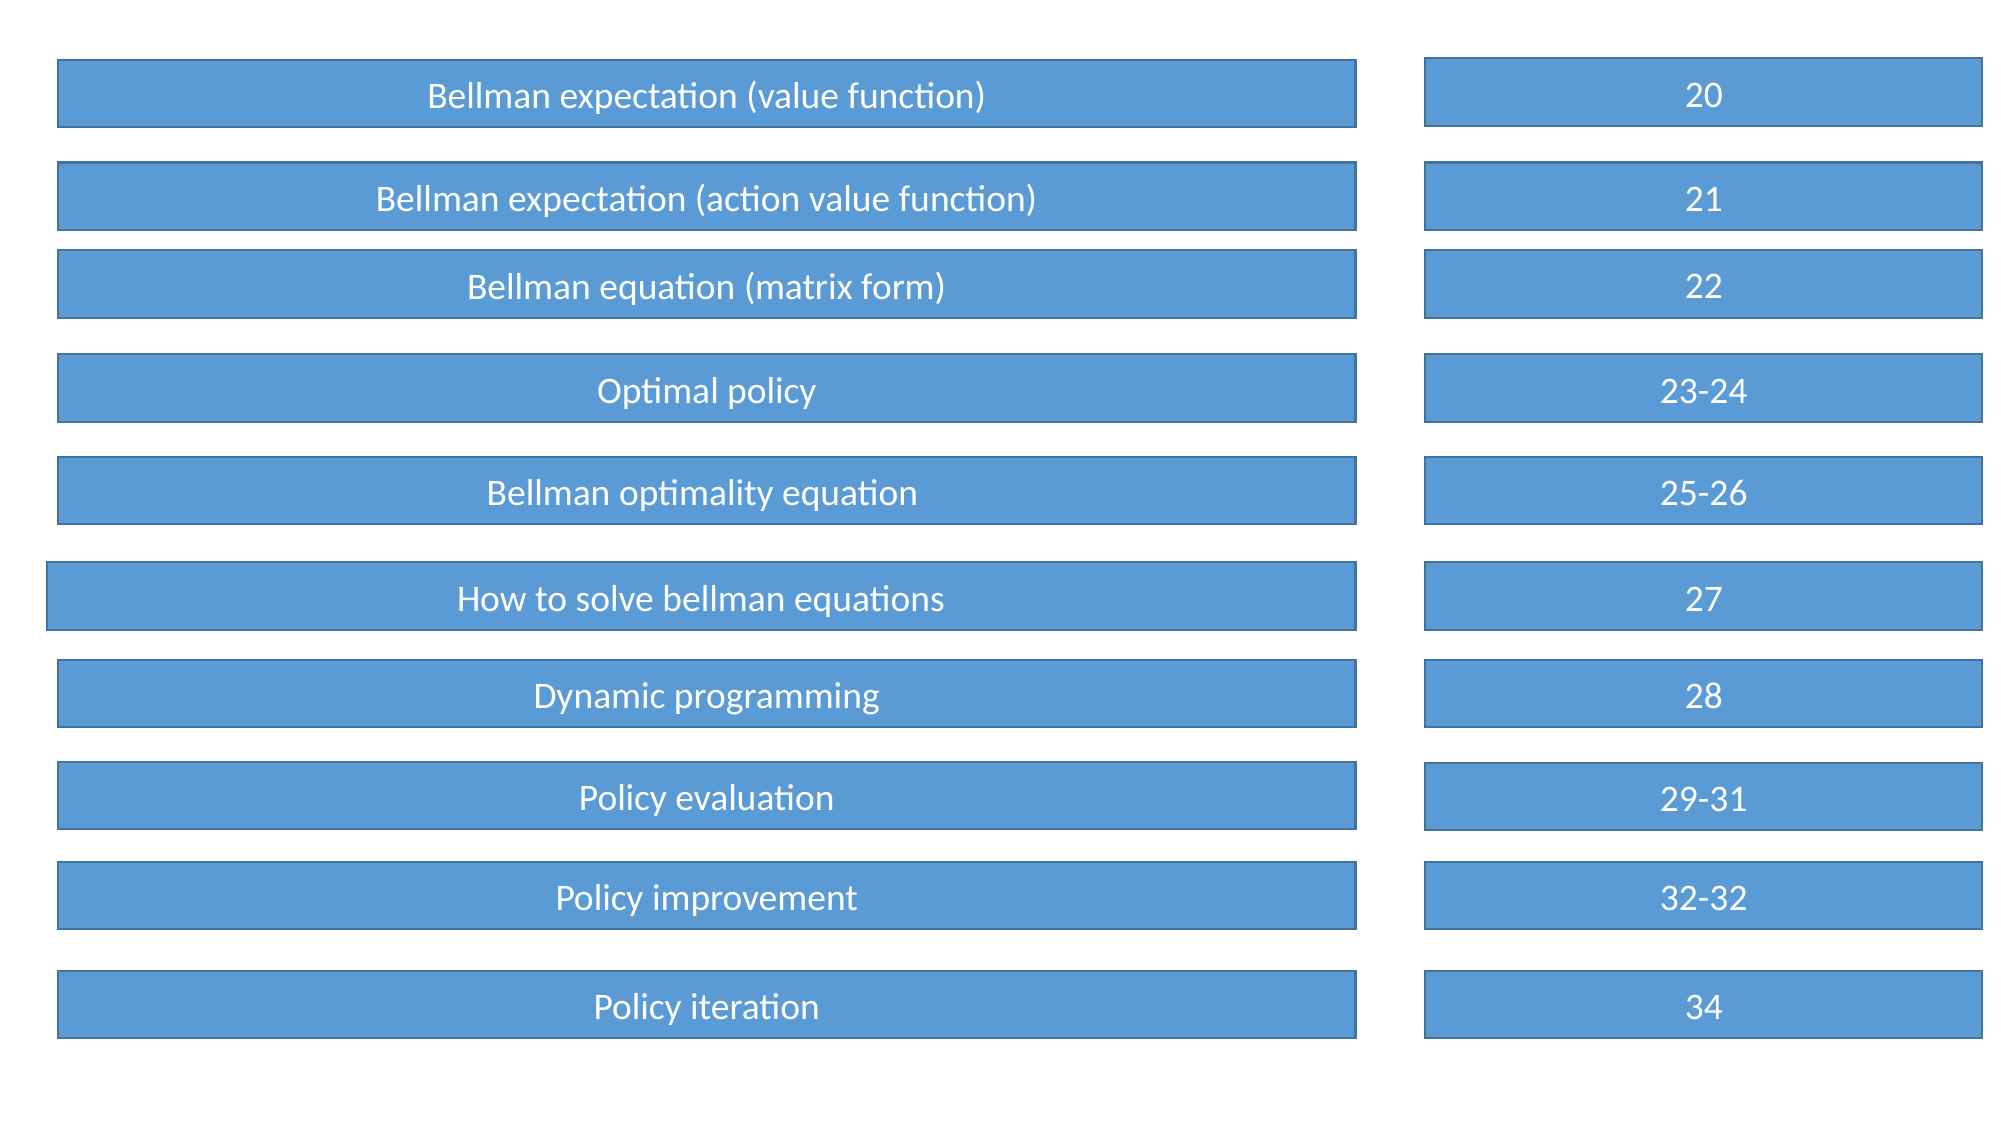

20
Bellman expectation (value function)
Bellman expectation (action value function)
21
22
Bellman equation (matrix form)
Optimal policy
23-24
Bellman optimality equation
25-26
How to solve bellman equations
27
Dynamic programming
28
Policy evaluation
29-31
Policy improvement
32-32
Policy iteration
34